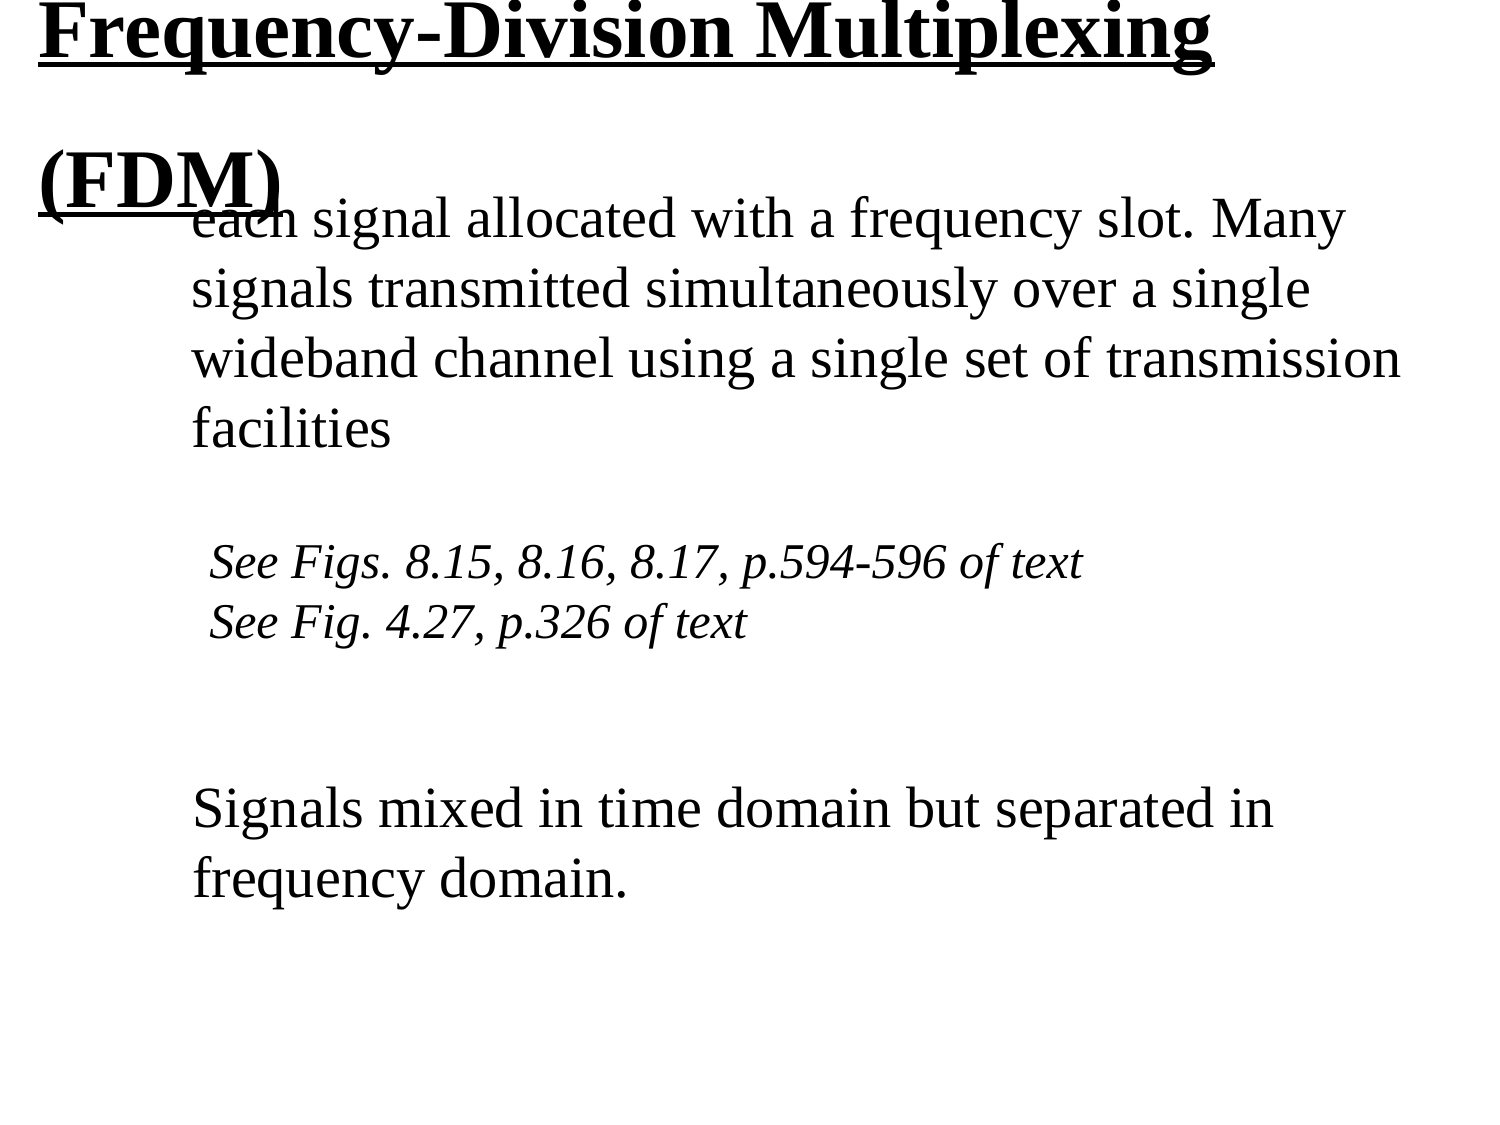

Frequency-Division Multiplexing (FDM)
each signal allocated with a frequency slot. Many signals transmitted simultaneously over a single wideband channel using a single set of transmission facilities
See Figs. 8.15, 8.16, 8.17, p.594-596 of text
See Fig. 4.27, p.326 of text
Signals mixed in time domain but separated in frequency domain.